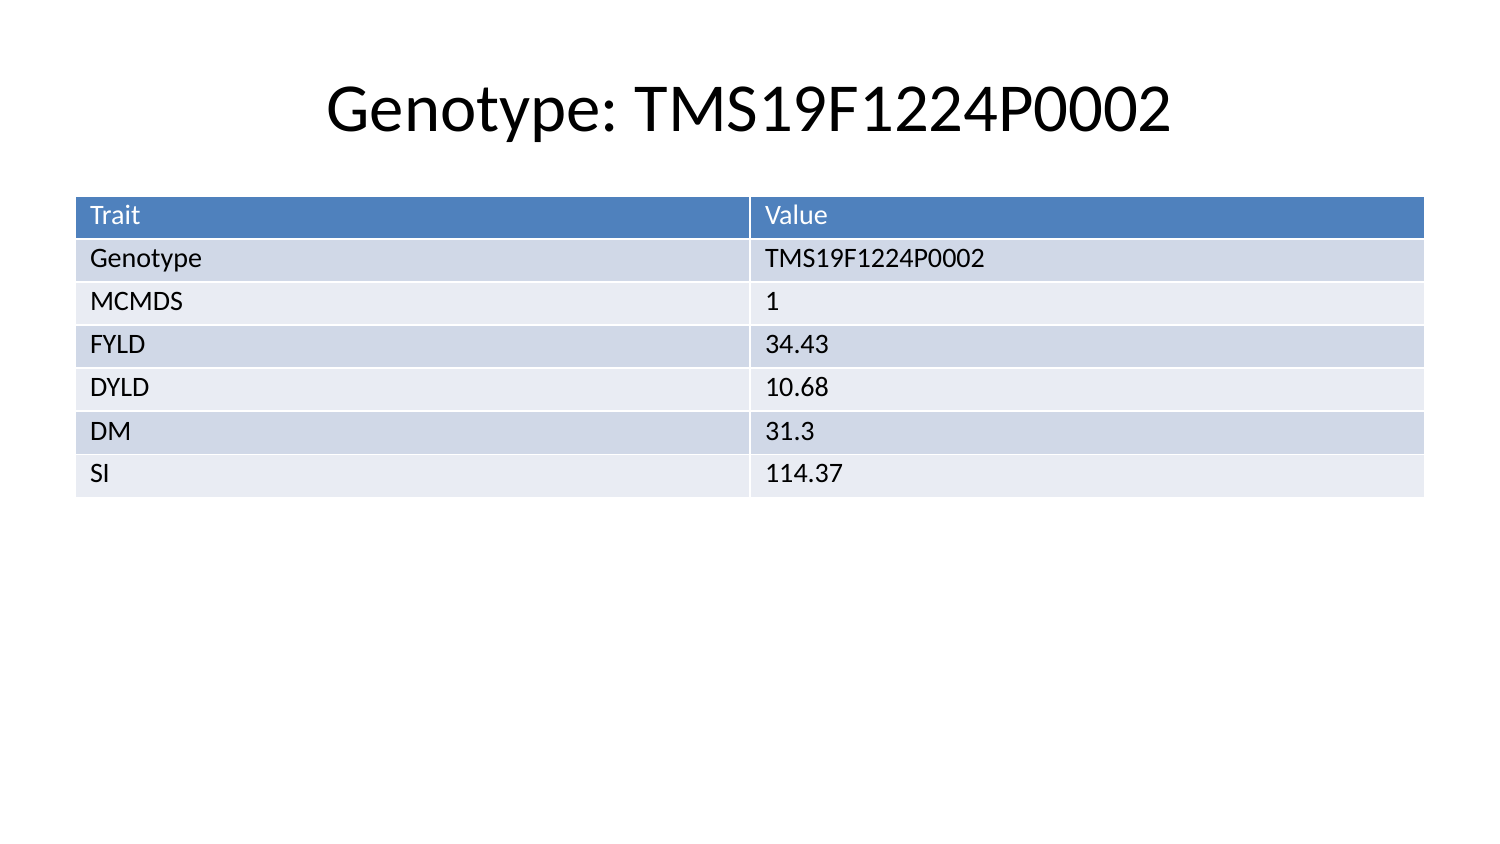

# Genotype: TMS19F1224P0002
| Trait | Value |
| --- | --- |
| Genotype | TMS19F1224P0002 |
| MCMDS | 1 |
| FYLD | 34.43 |
| DYLD | 10.68 |
| DM | 31.3 |
| SI | 114.37 |